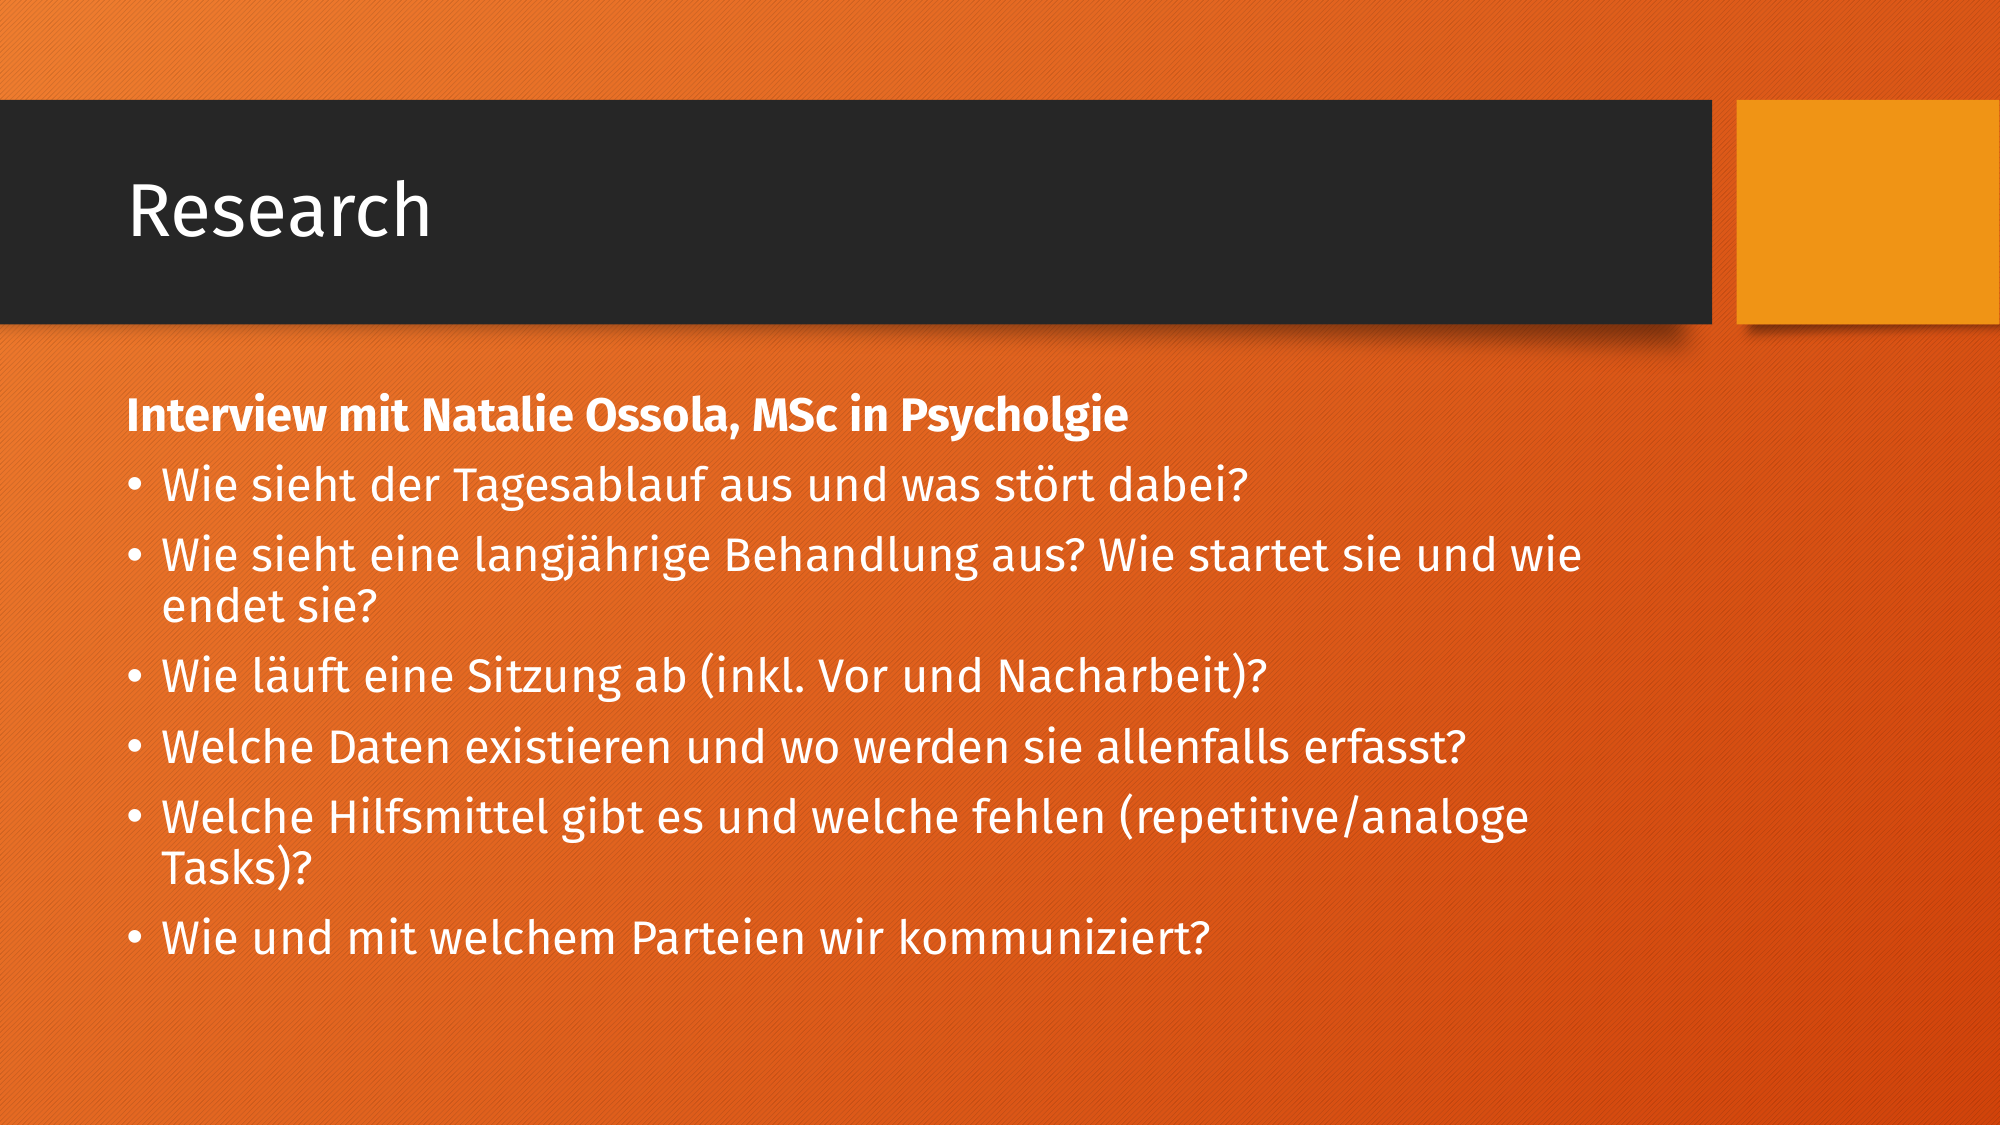

# Research
Interview mit Natalie Ossola, MSc in Psycholgie
Wie sieht der Tagesablauf aus und was stört dabei?
Wie sieht eine langjährige Behandlung aus? Wie startet sie und wie endet sie?
Wie läuft eine Sitzung ab (inkl. Vor und Nacharbeit)?
Welche Daten existieren und wo werden sie allenfalls erfasst?
Welche Hilfsmittel gibt es und welche fehlen (repetitive/analoge Tasks)?
Wie und mit welchem Parteien wir kommuniziert?